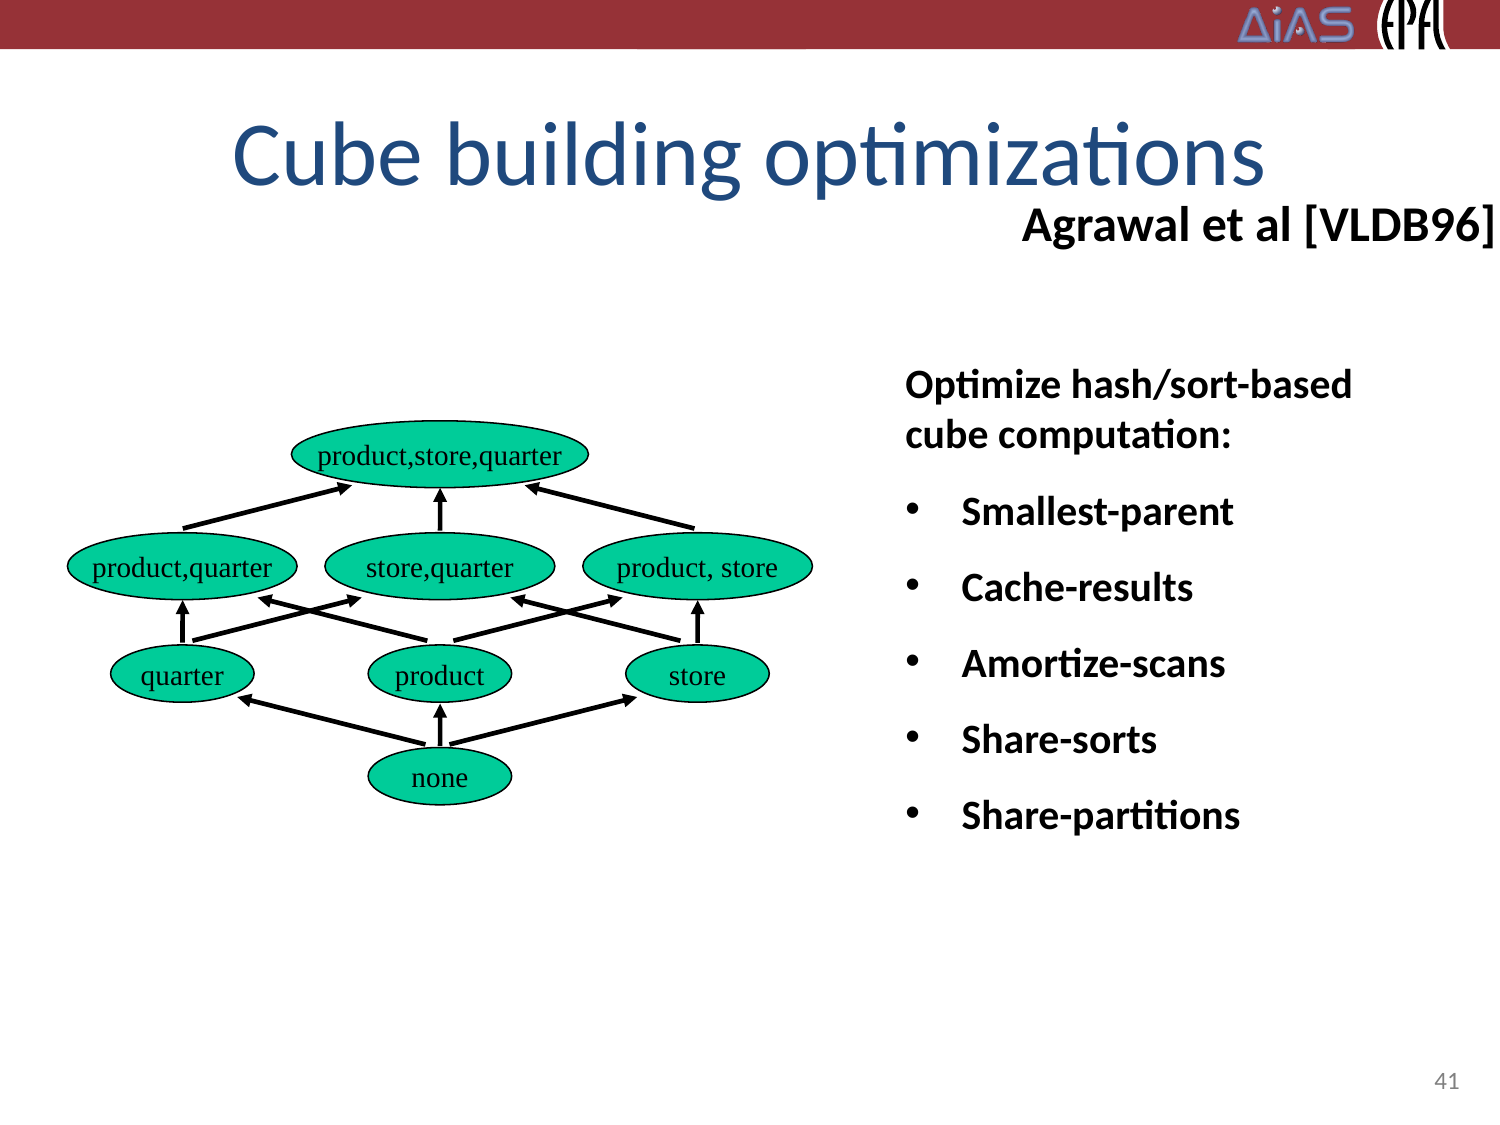

# Cube building optimizations
Agrawal et al [VLDB96]
Optimize hash/sort-based
cube computation:
Smallest-parent
Cache-results
Amortize-scans
Share-sorts
Share-partitions
product,store,quarter

product,quarter
store,quarter
product, store

quarter
product
store

none
41